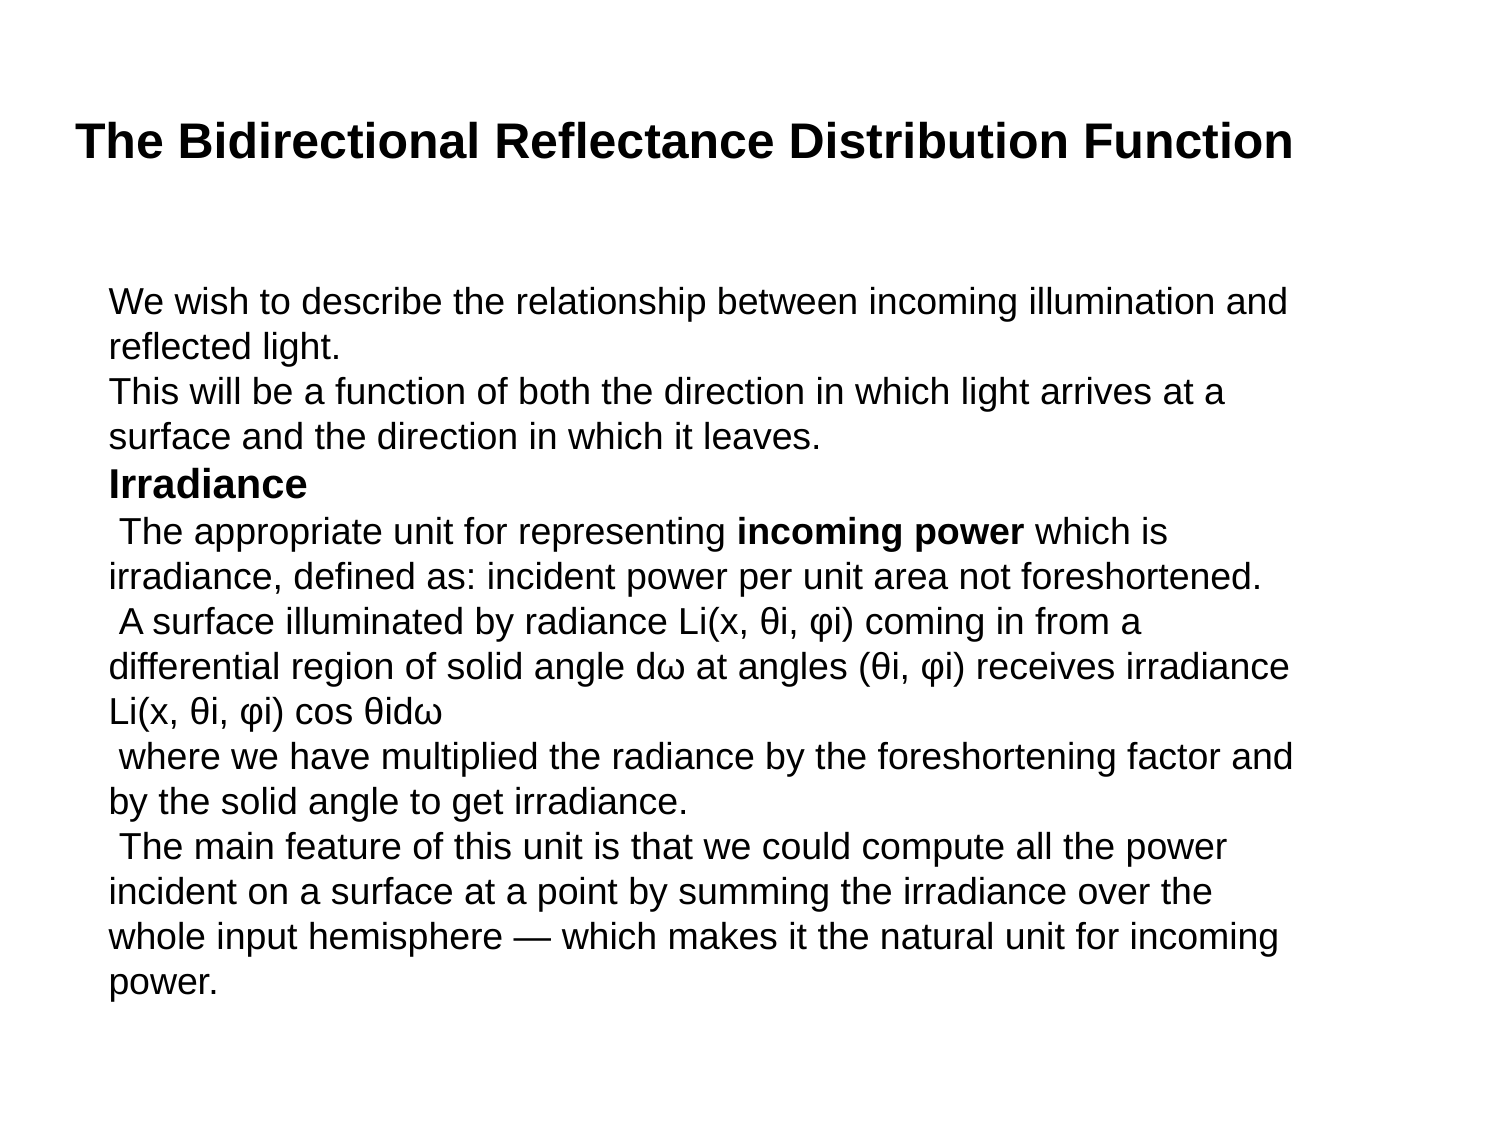

# The Bidirectional Reflectance Distribution Function
We wish to describe the relationship between incoming illumination and reflected light.
This will be a function of both the direction in which light arrives at a surface and the direction in which it leaves.
Irradiance
 The appropriate unit for representing incoming power which is irradiance, defined as: incident power per unit area not foreshortened.
 A surface illuminated by radiance Li(x, θi, φi) coming in from a differential region of solid angle dω at angles (θi, φi) receives irradiance Li(x, θi, φi) cos θidω
 where we have multiplied the radiance by the foreshortening factor and by the solid angle to get irradiance.
 The main feature of this unit is that we could compute all the power incident on a surface at a point by summing the irradiance over the whole input hemisphere — which makes it the natural unit for incoming power.